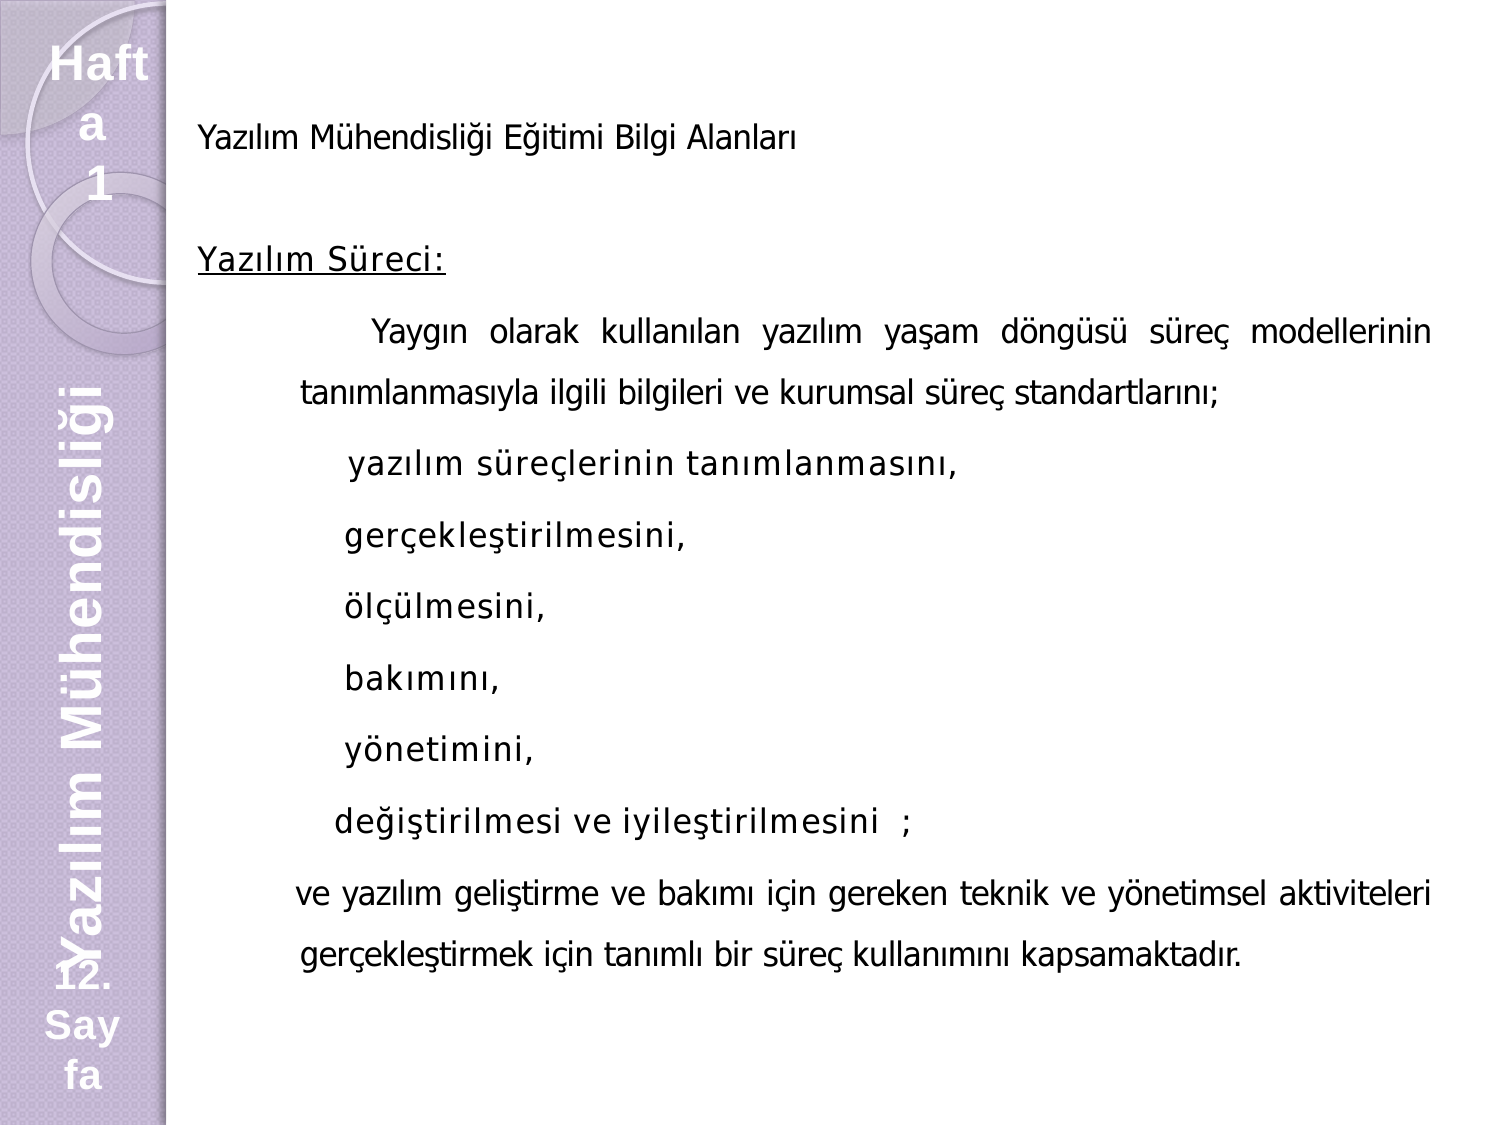

Hafta
1
Yazılım Mühendisliği Eğitimi Bilgi Alanları

Yazılım Süreci:
        Yaygın olarak kullanılan yazılım yaşam döngüsü süreç modellerinin tanımlanmasıyla ilgili bilgileri ve kurumsal süreç standartlarını;
       yazılım süreçlerinin tanımlanmasını,
       gerçekleştirilmesini,
       ölçülmesini,
       bakımını,
       yönetimini,
      değiştirilmesi ve iyileştirilmesini  ;
        ve yazılım geliştirme ve bakımı için gereken teknik ve yönetimsel aktiviteleri gerçekleştirmek için tanımlı bir süreç kullanımını kapsamaktadır.
Yazılım Mühendisliği
12.
Sayfa